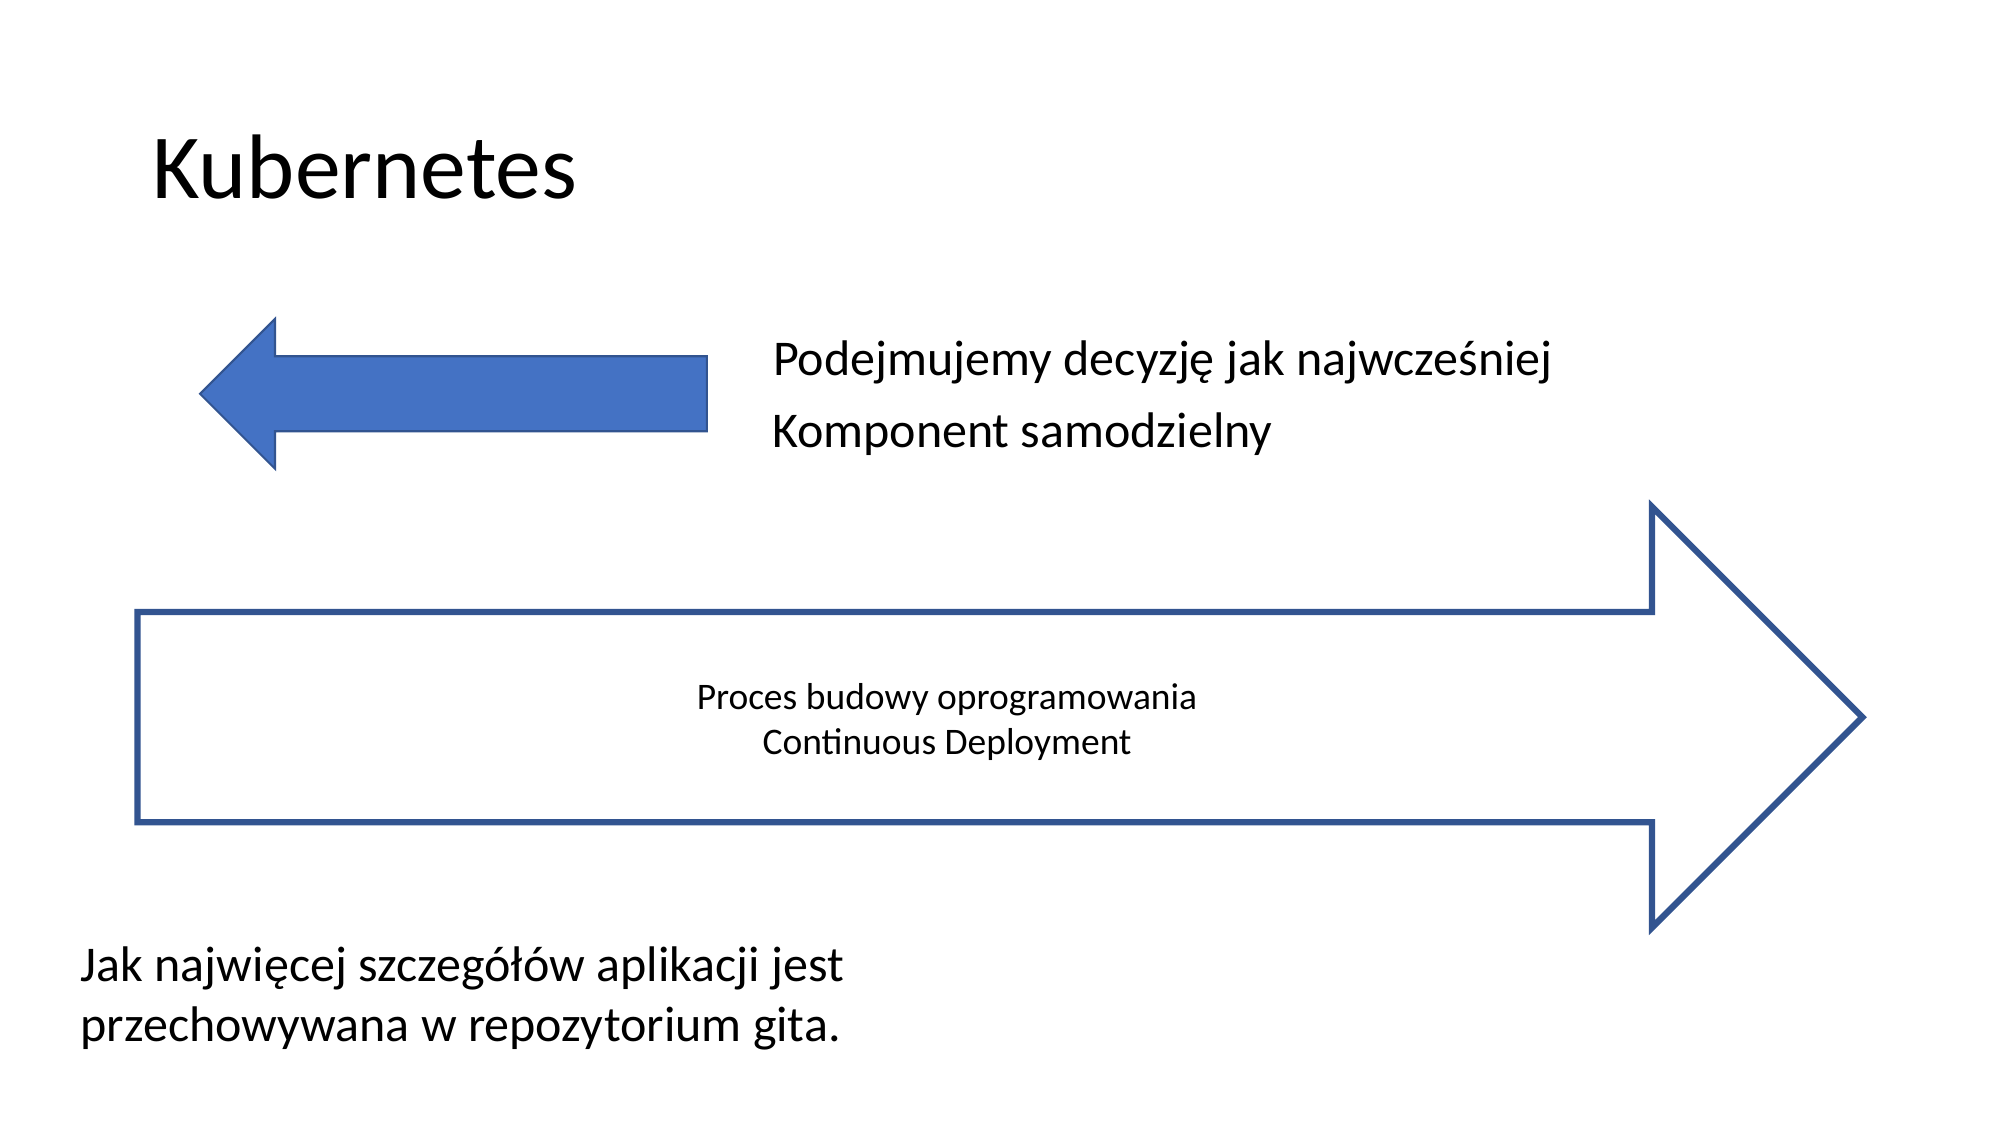

# Kubernetes
Podejmujemy decyzję jak najwcześniej

Komponent samodzielny
Proces budowy oprogramowania
Continuous Deployment
Jak najwięcej szczegółów aplikacji jest
przechowywana w repozytorium gita.